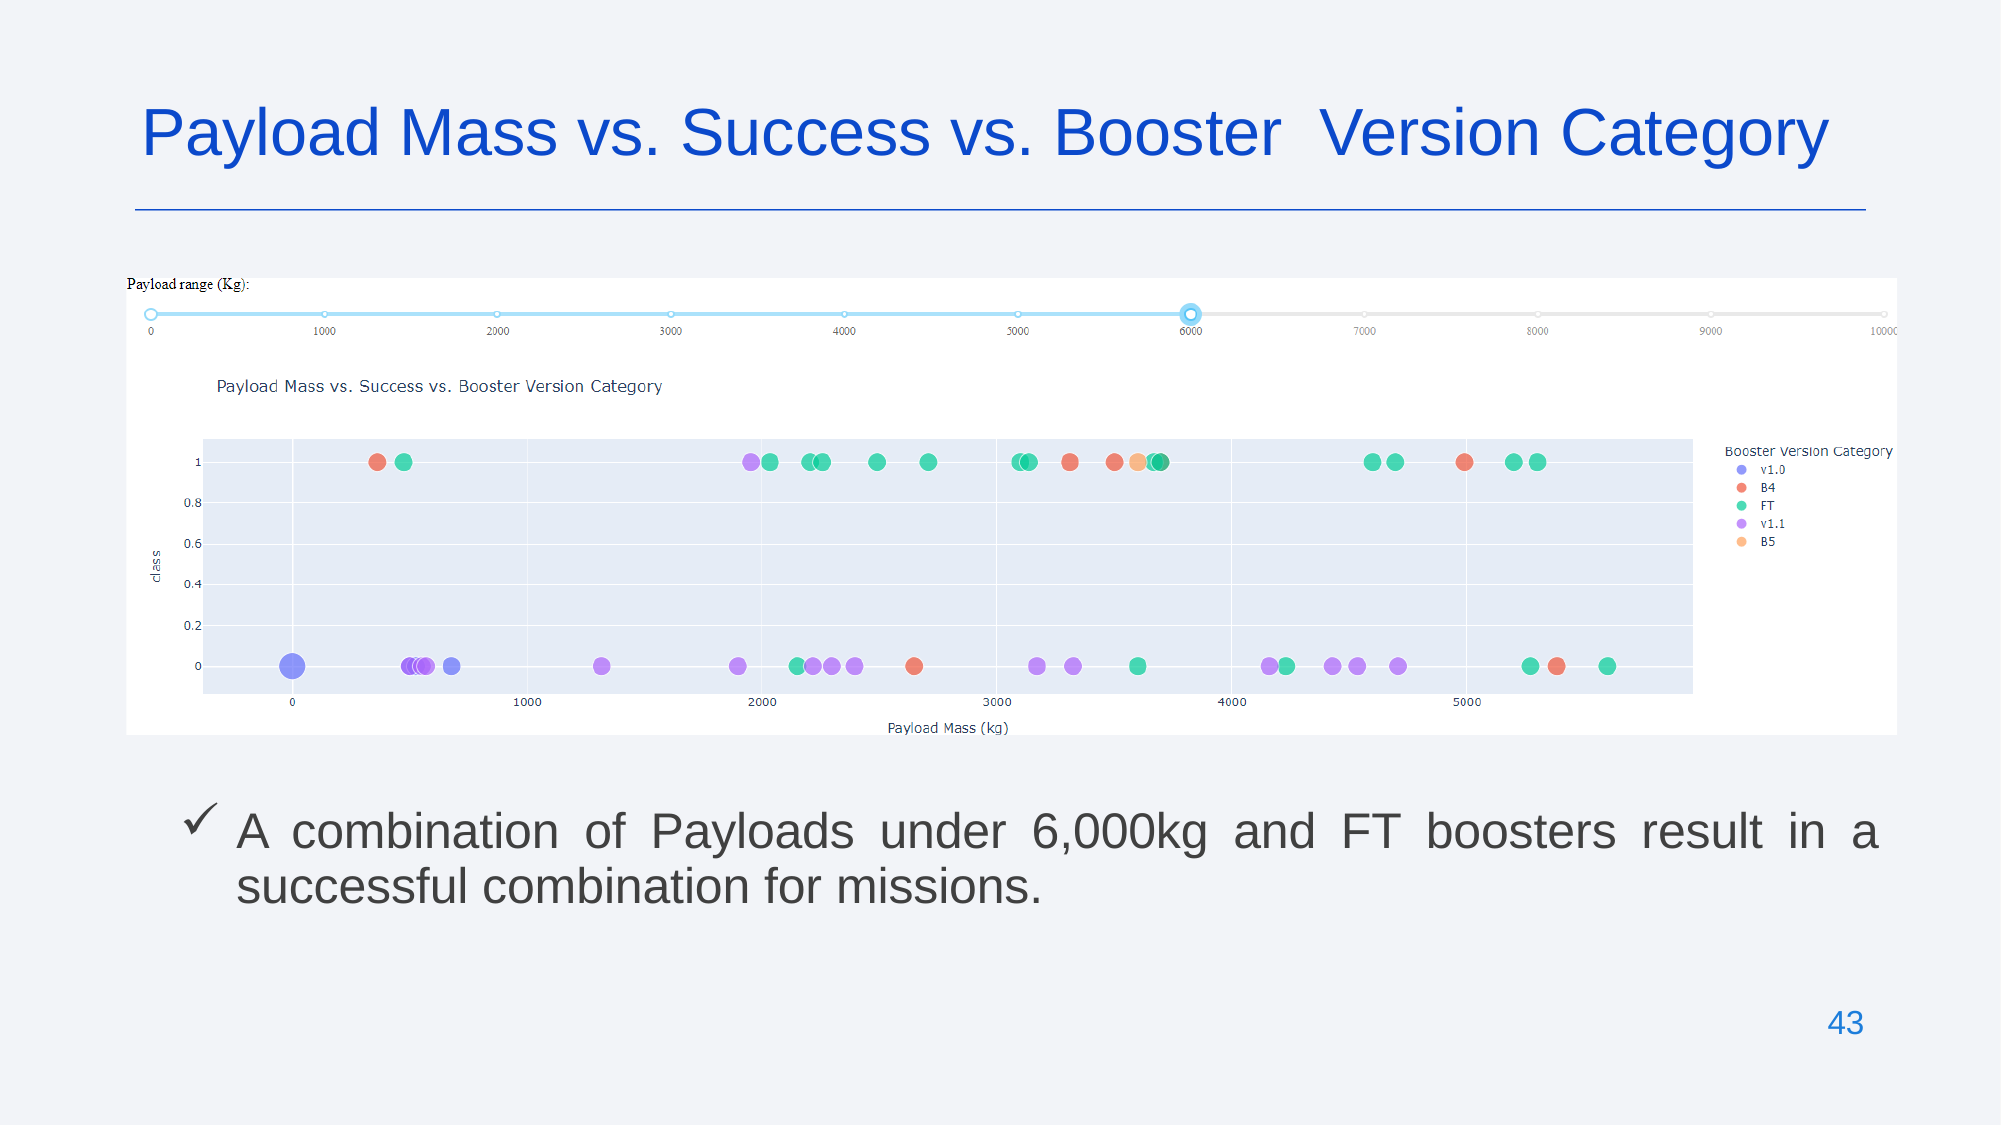

Payload Mass vs. Success vs. Booster  Version Category

A combination of Payloads under 6,000kg and FT boosters result in a successful combination for missions.
43